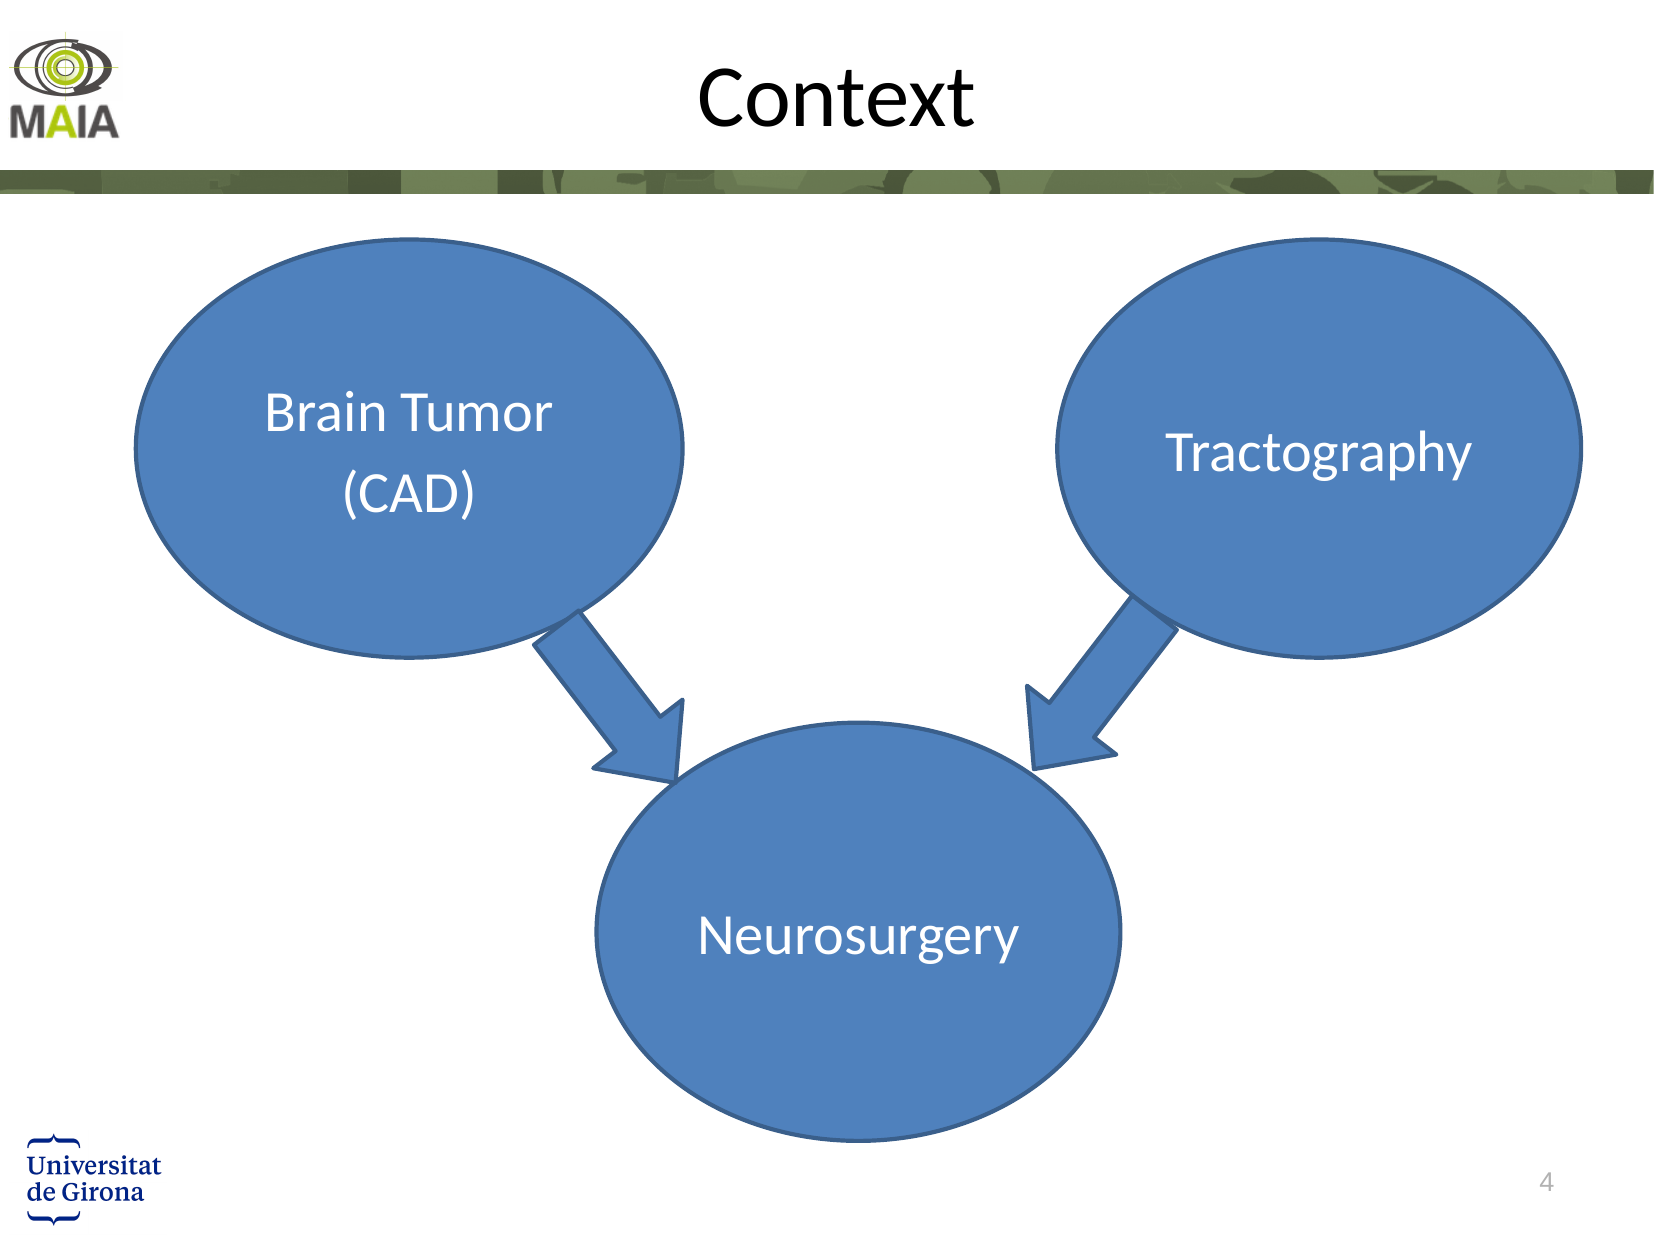

# Context
Brain Tumor
(CAD)
Tractography

Neurosurgery
4